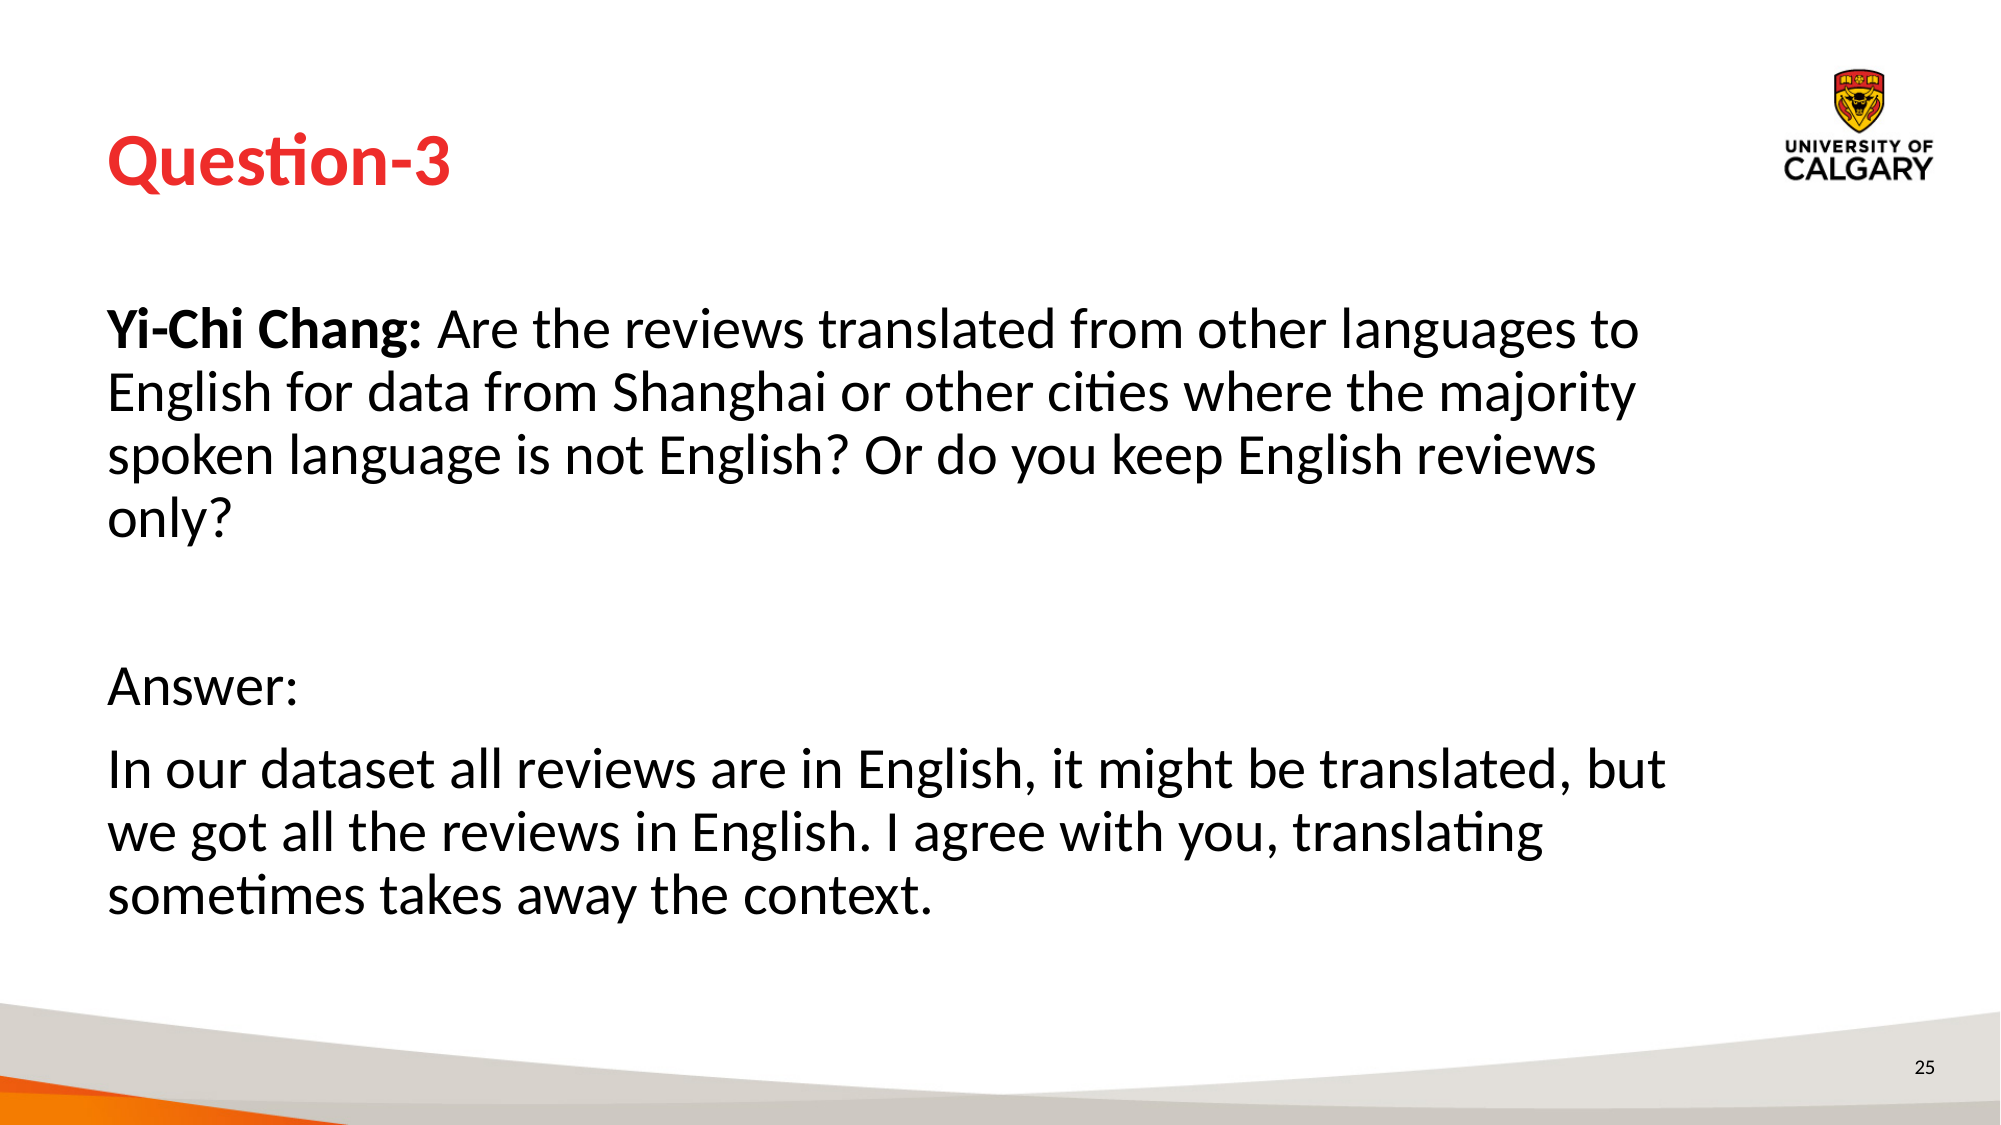

# Question-3
Yi-Chi Chang: Are the reviews translated from other languages to English for data from Shanghai or other cities where the majority spoken language is not English? Or do you keep English reviews only?

Answer:
In our dataset all reviews are in English, it might be translated, but we got all the reviews in English. I agree with you, translating sometimes takes away the context.
25